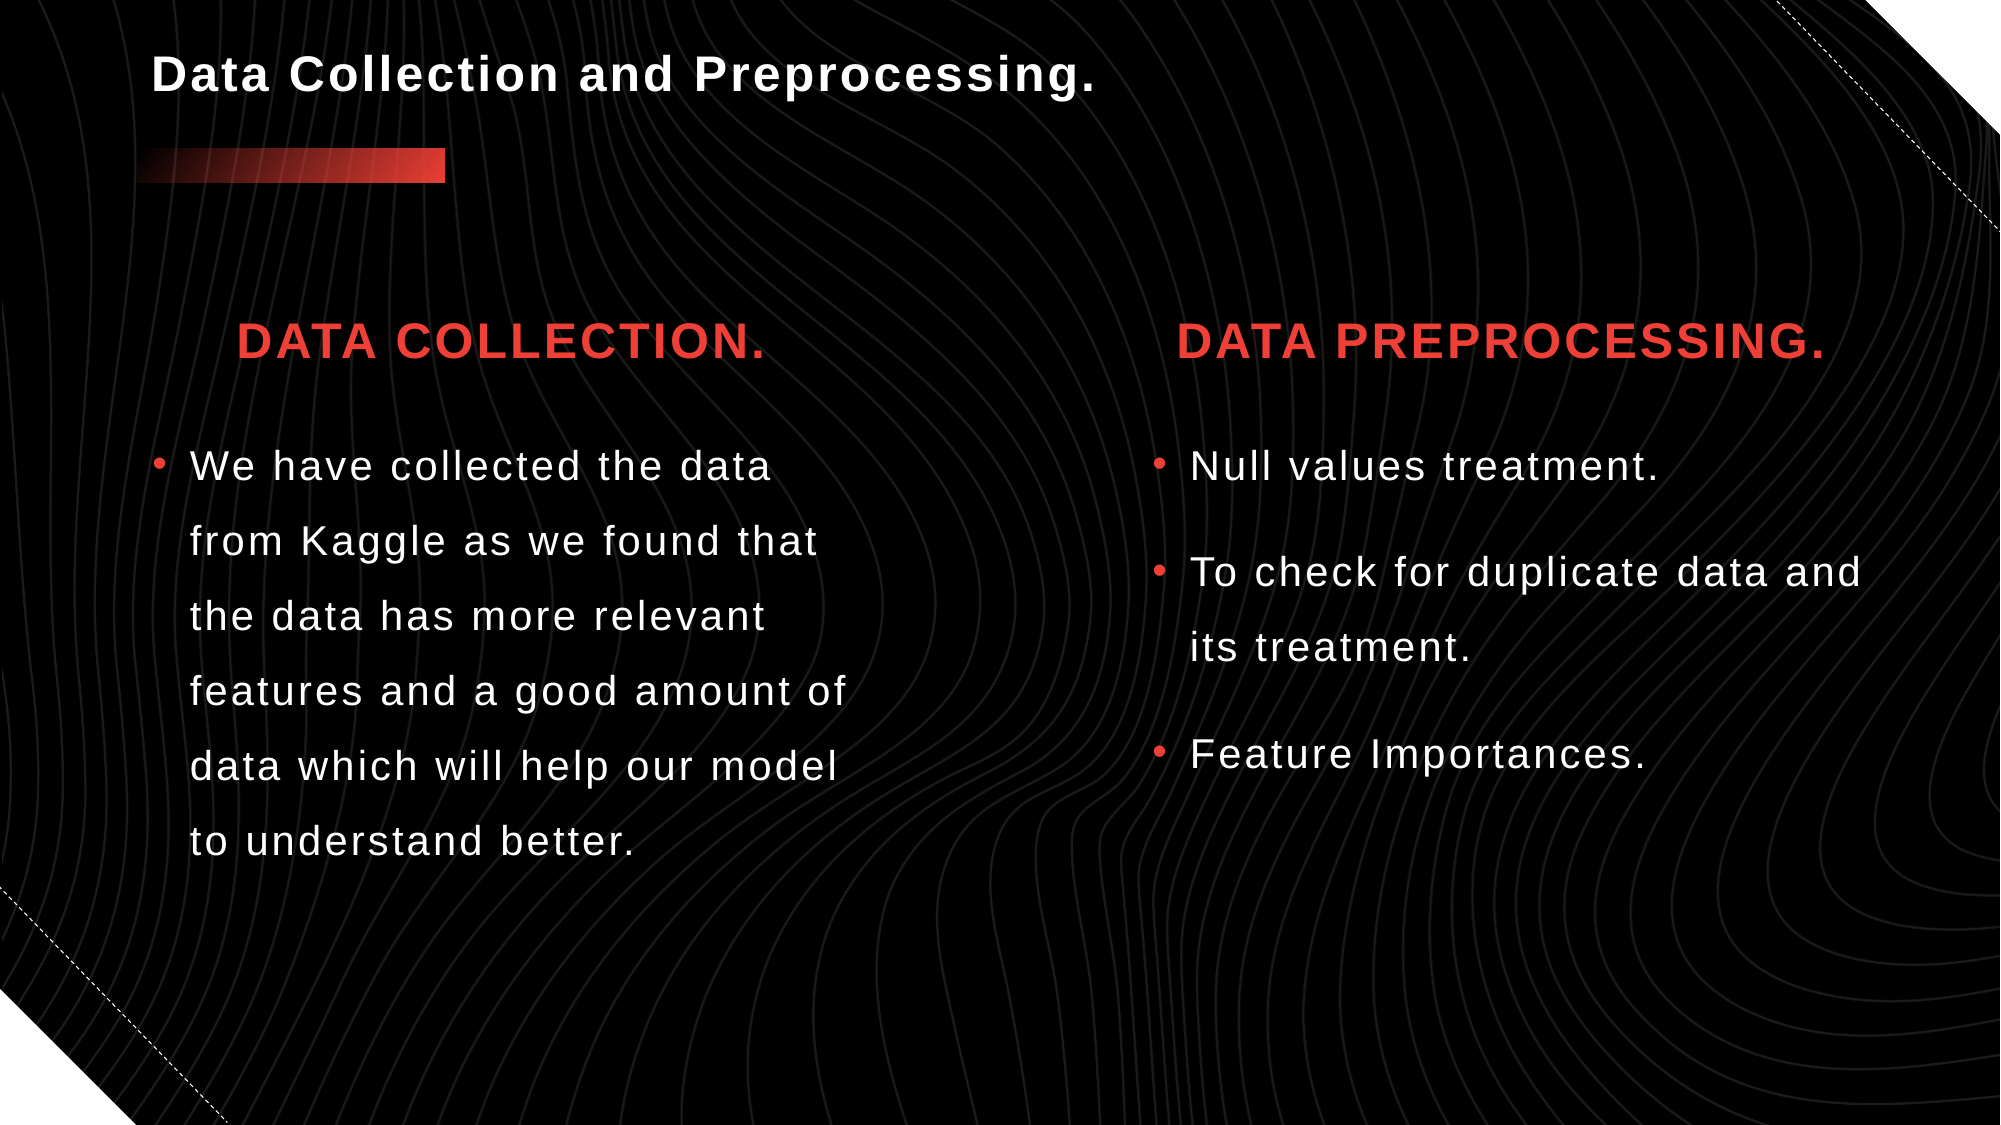

# Data Collection and Preprocessing.
Data Collection.
Data Preprocessing.
We have collected the data from Kaggle as we found that the data has more relevant features and a good amount of data which will help our model to understand better.

Null values treatment.
To check for duplicate data and its treatment.
Feature Importances.